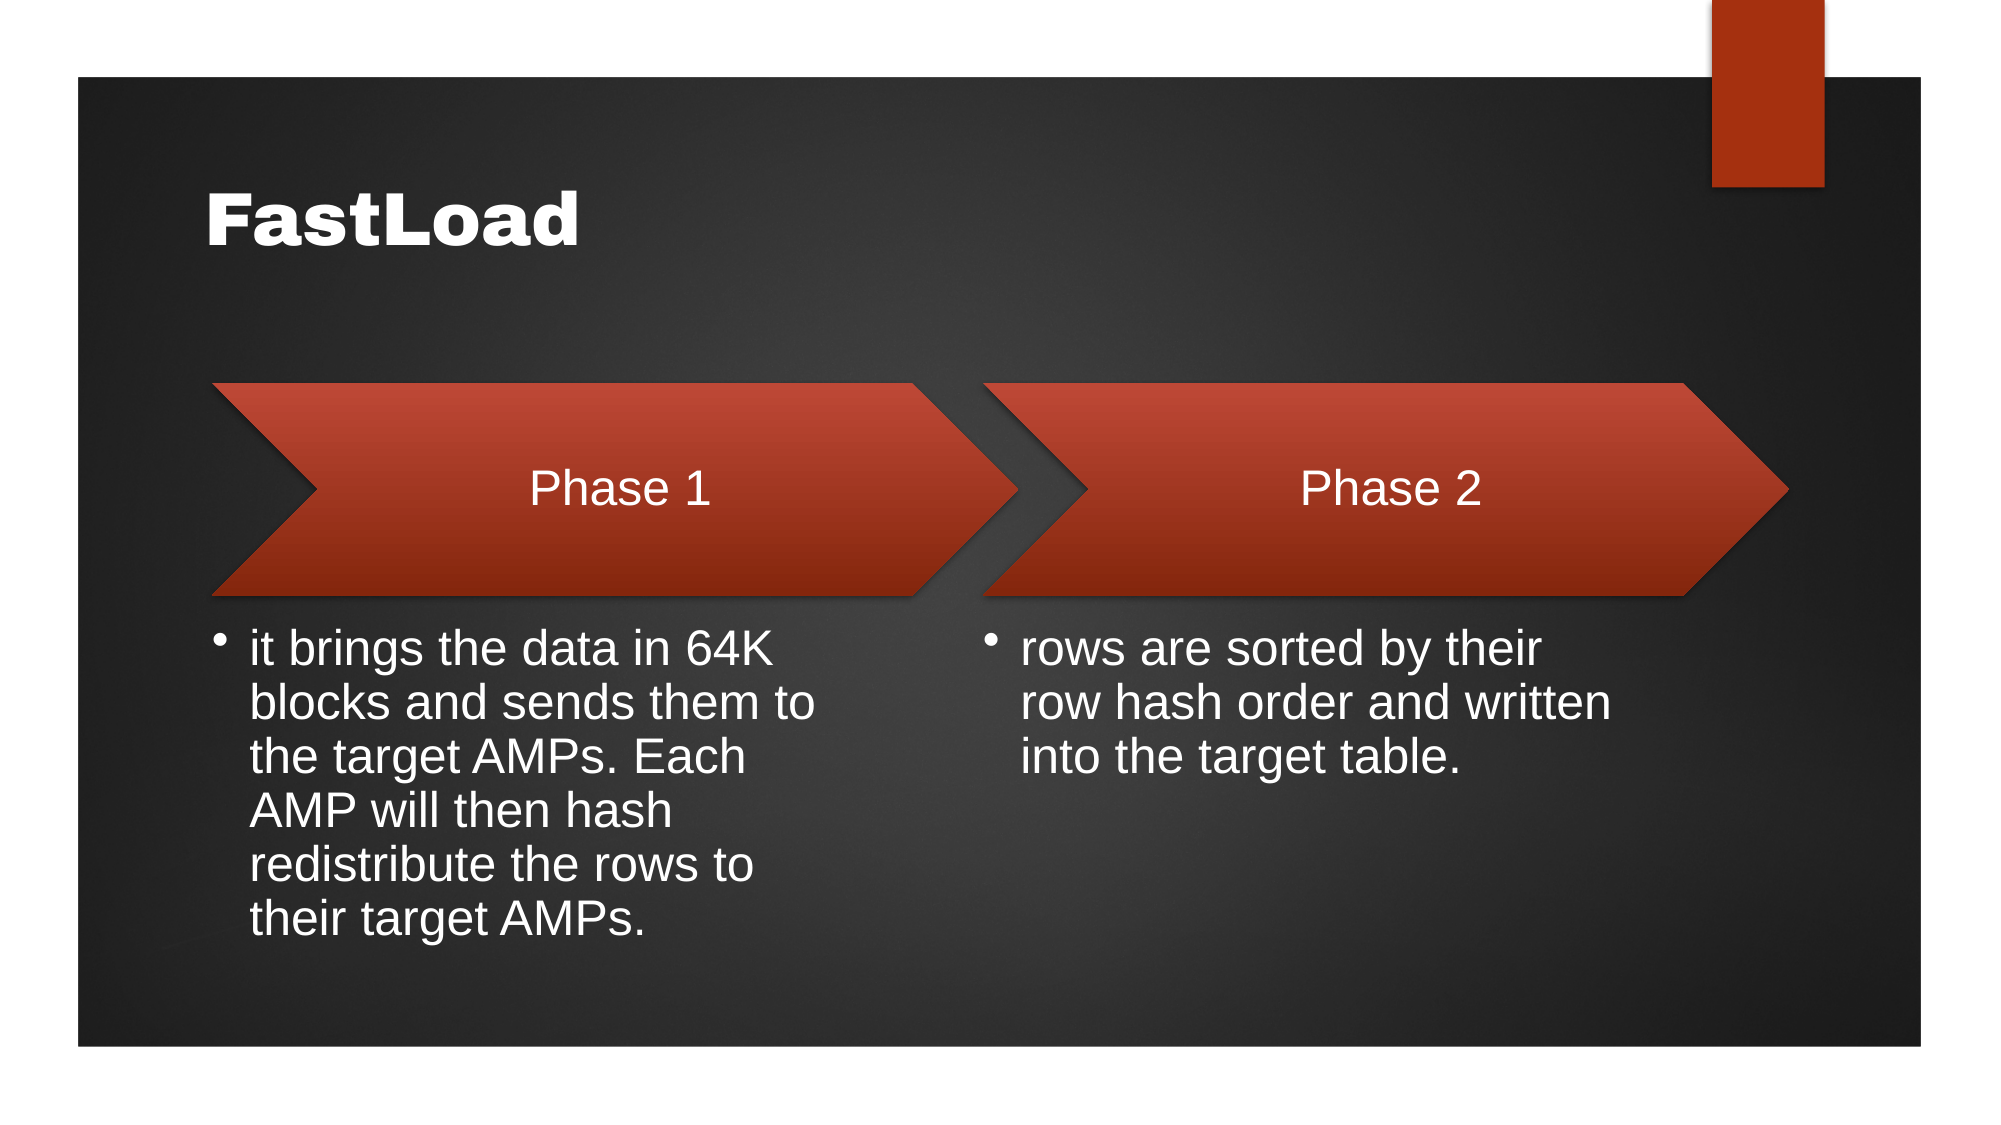

# FastLoad
Phase 1
it brings the data in 64K blocks and sends them to the target AMPs. Each AMP will then hash redistribute the rows to their target AMPs.
Phase 2
rows are sorted by their row hash order and written into the target table.